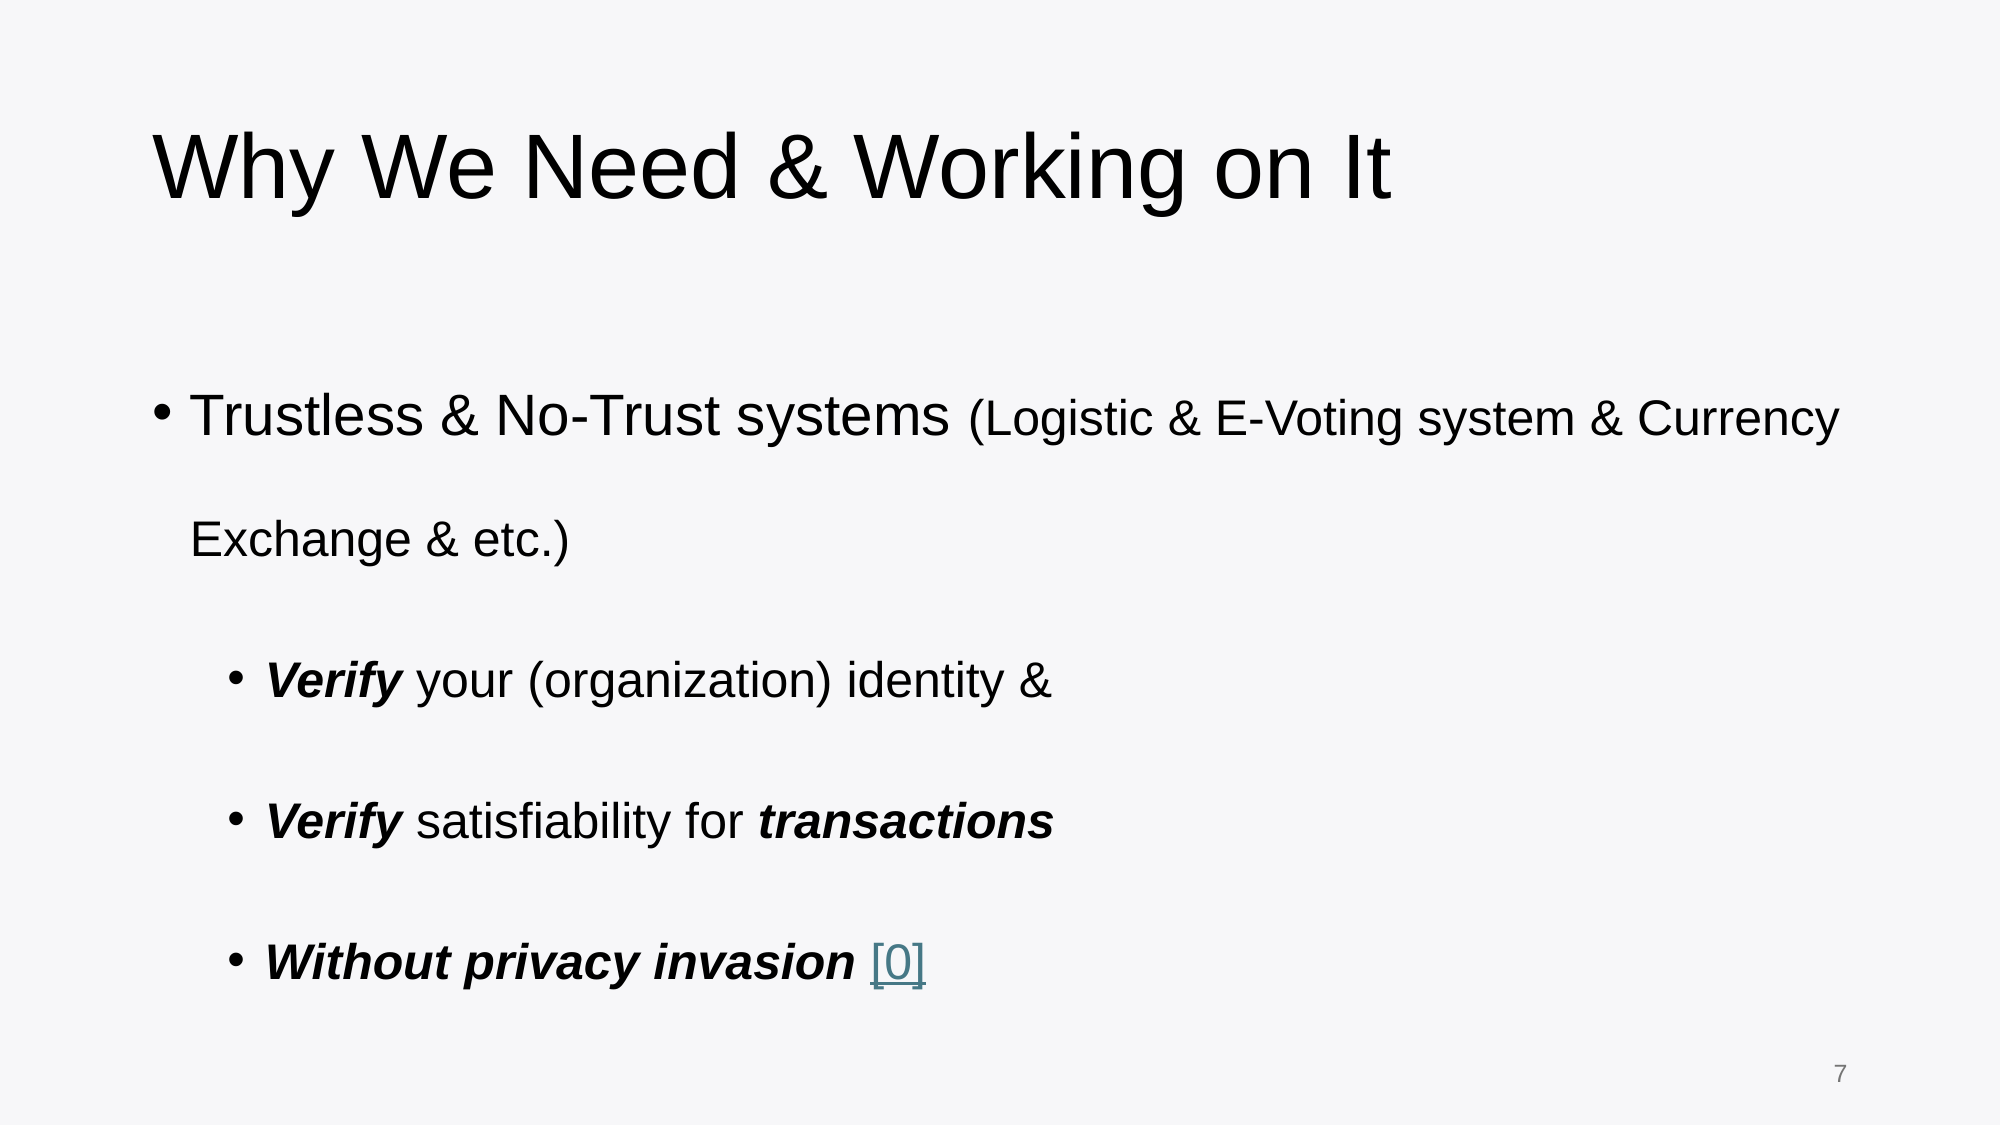

# Why We Need & Working on It
Trustless & No-Trust systems (Logistic & E-Voting system & Currency Exchange & etc.)
Verify your (organization) identity &
Verify satisfiability for transactions
Without privacy invasion [0]

7